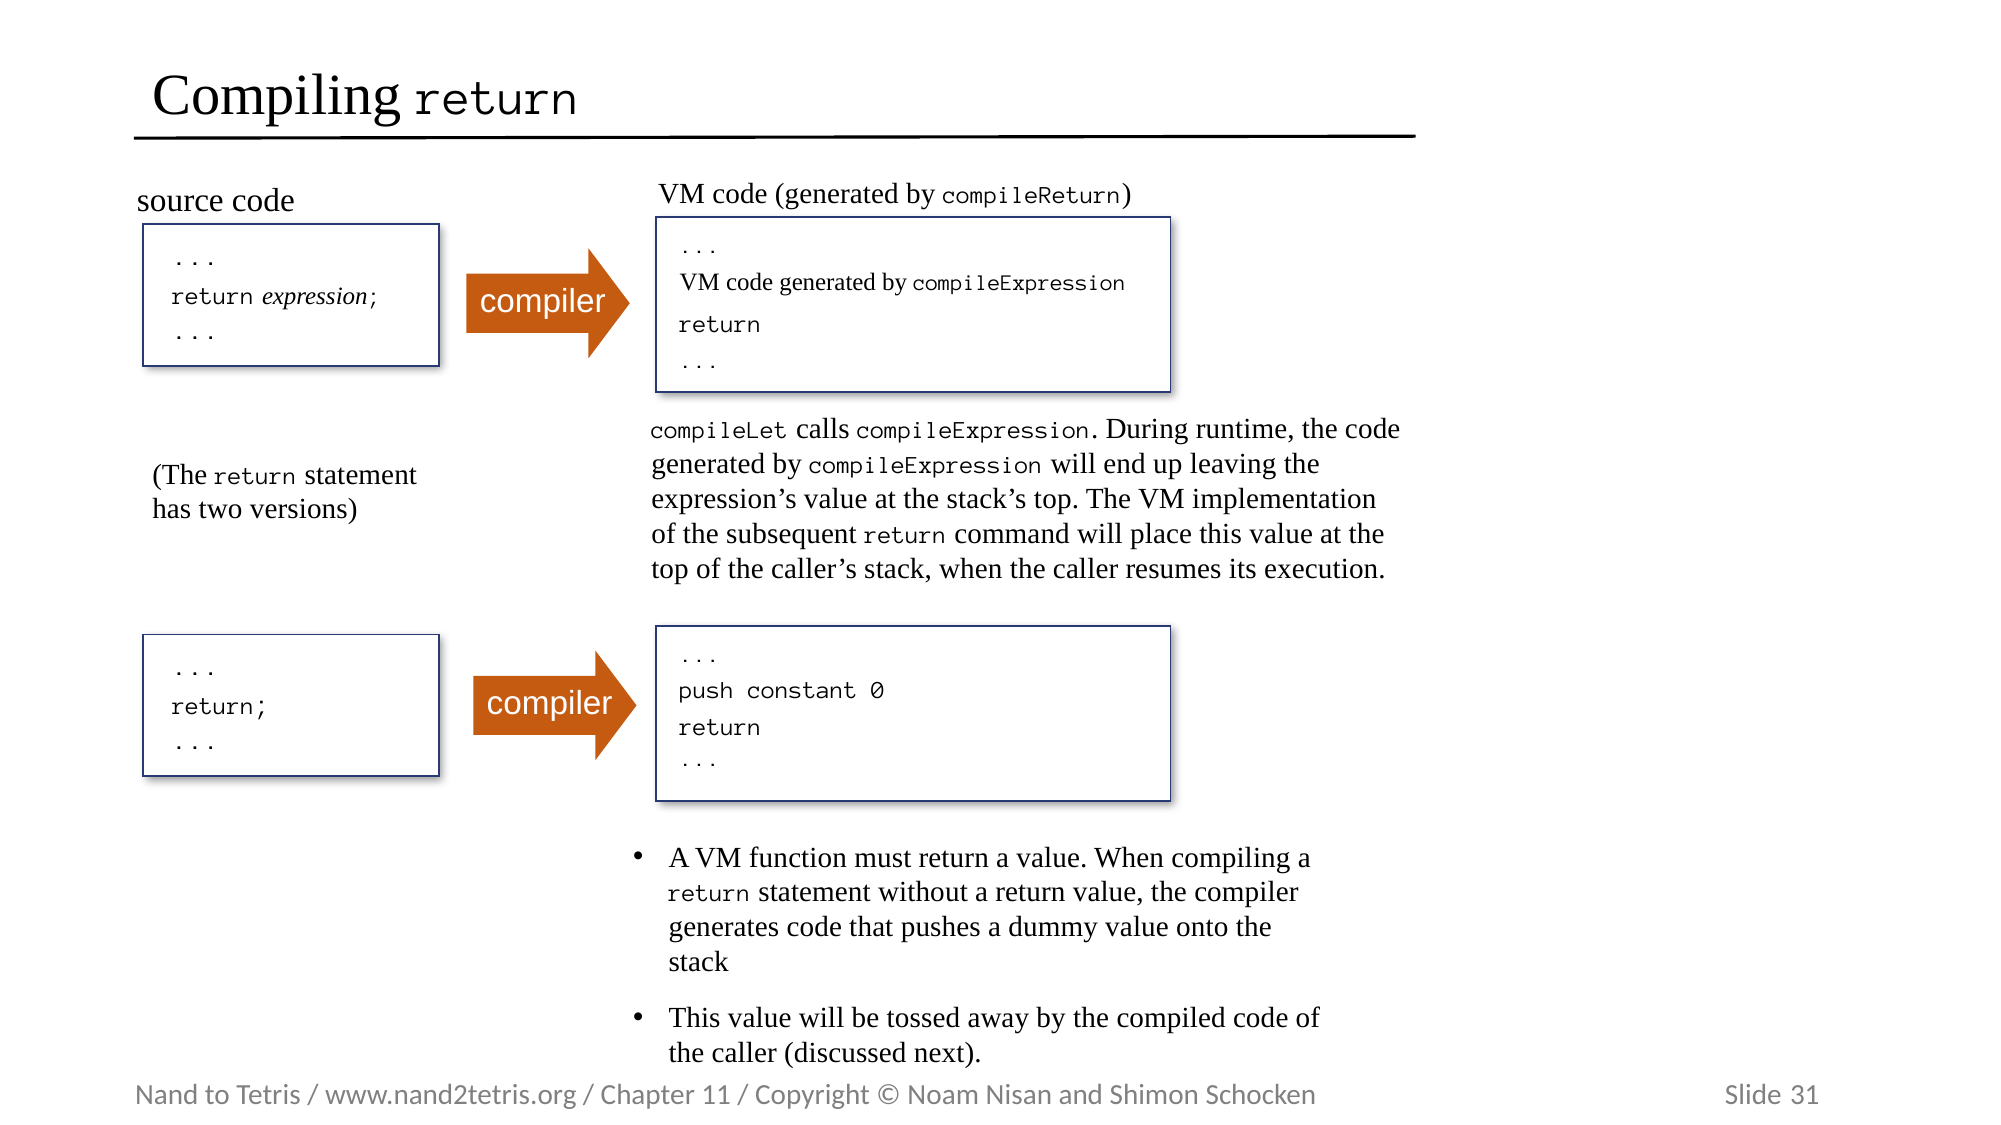

# Compiling return
VM code (generated by compileReturn)
...
VM code generated by compileExpression
return
...

compiler
compileLet calls compileExpression. During runtime, the code generated by compileExpression will end up leaving the expression’s value at the stack’s top. The VM implementation of the subsequent return command will place this value at the top of the caller’s stack, when the caller resumes its execution.
source code
...
return expression;
...

(The return statement has two versions)
...
push constant 0
return
...

compiler
A VM function must return a value. When compiling a return statement without a return value, the compiler generates code that pushes a dummy value onto the stack
This value will be tossed away by the compiled code of the caller (discussed next).
...
return;
...